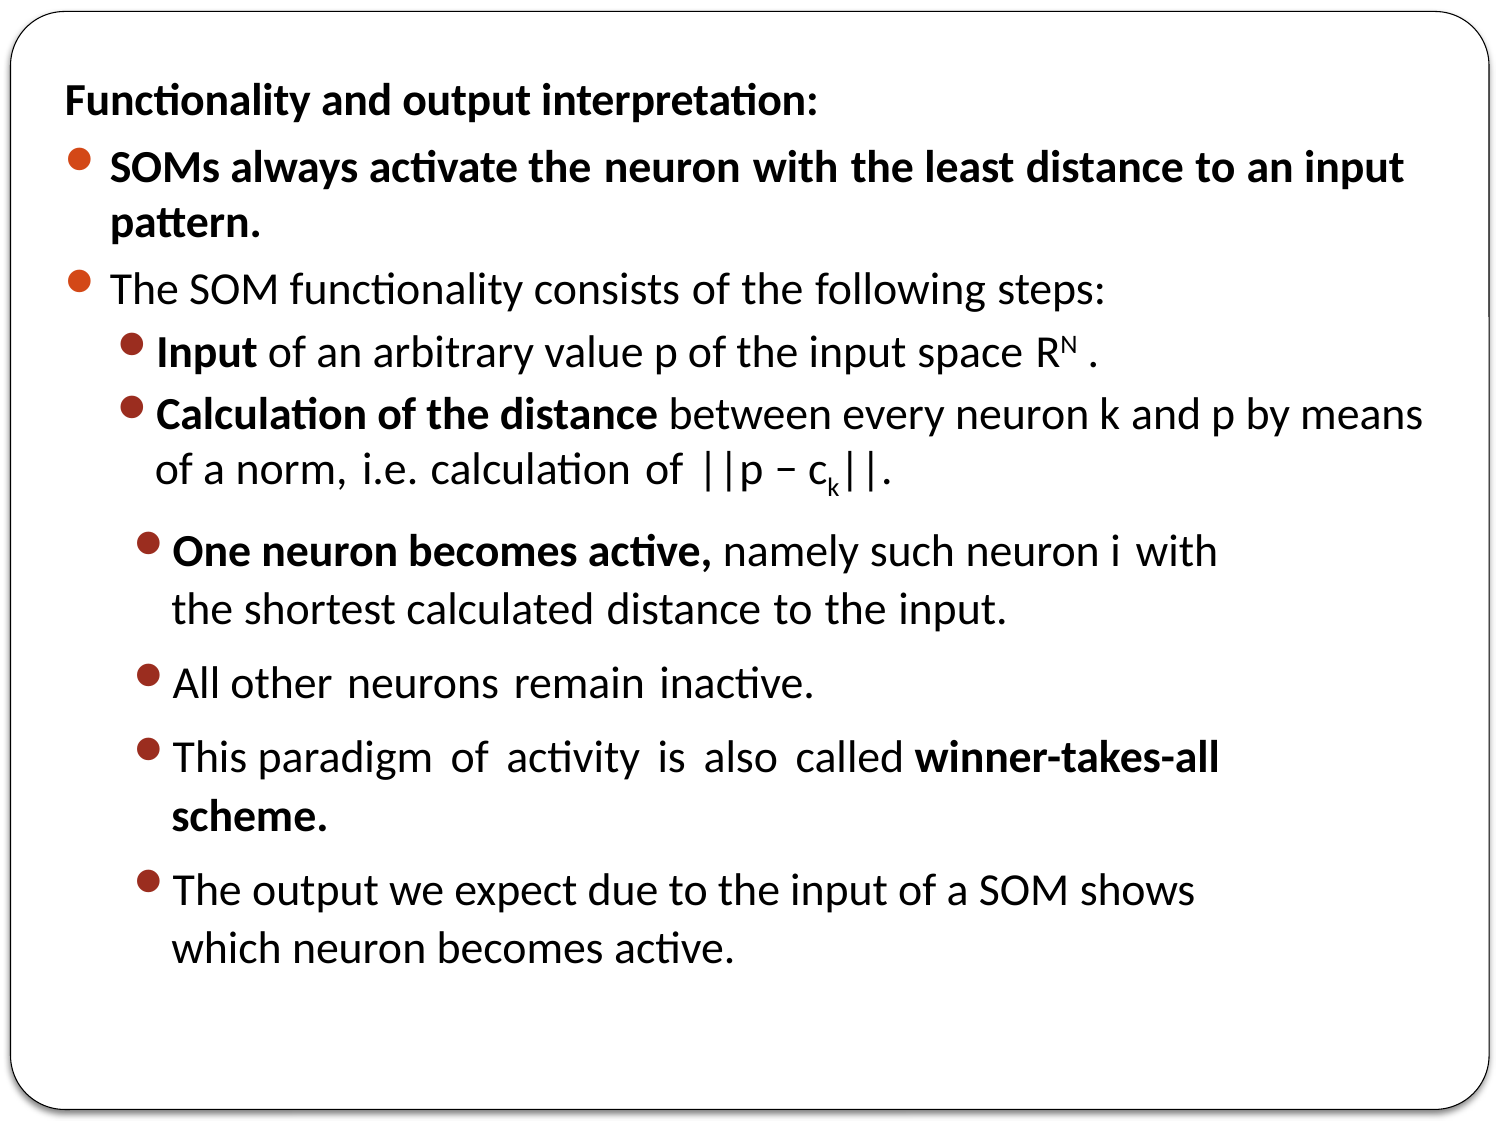

Functionality and output interpretation:
SOMs always activate the neuron with the least distance to an input pattern.
The SOM functionality consists of the following steps:
Input of an arbitrary value p of the input space RN .
Calculation of the distance between every neuron k and p by means of a norm, i.e. calculation of ||p − ck||.
One neuron becomes active, namely such neuron i with the shortest calculated distance to the input.
All other neurons remain inactive.
This paradigm of activity is also called winner-takes-all scheme.
The output we expect due to the input of a SOM shows which neuron becomes active.